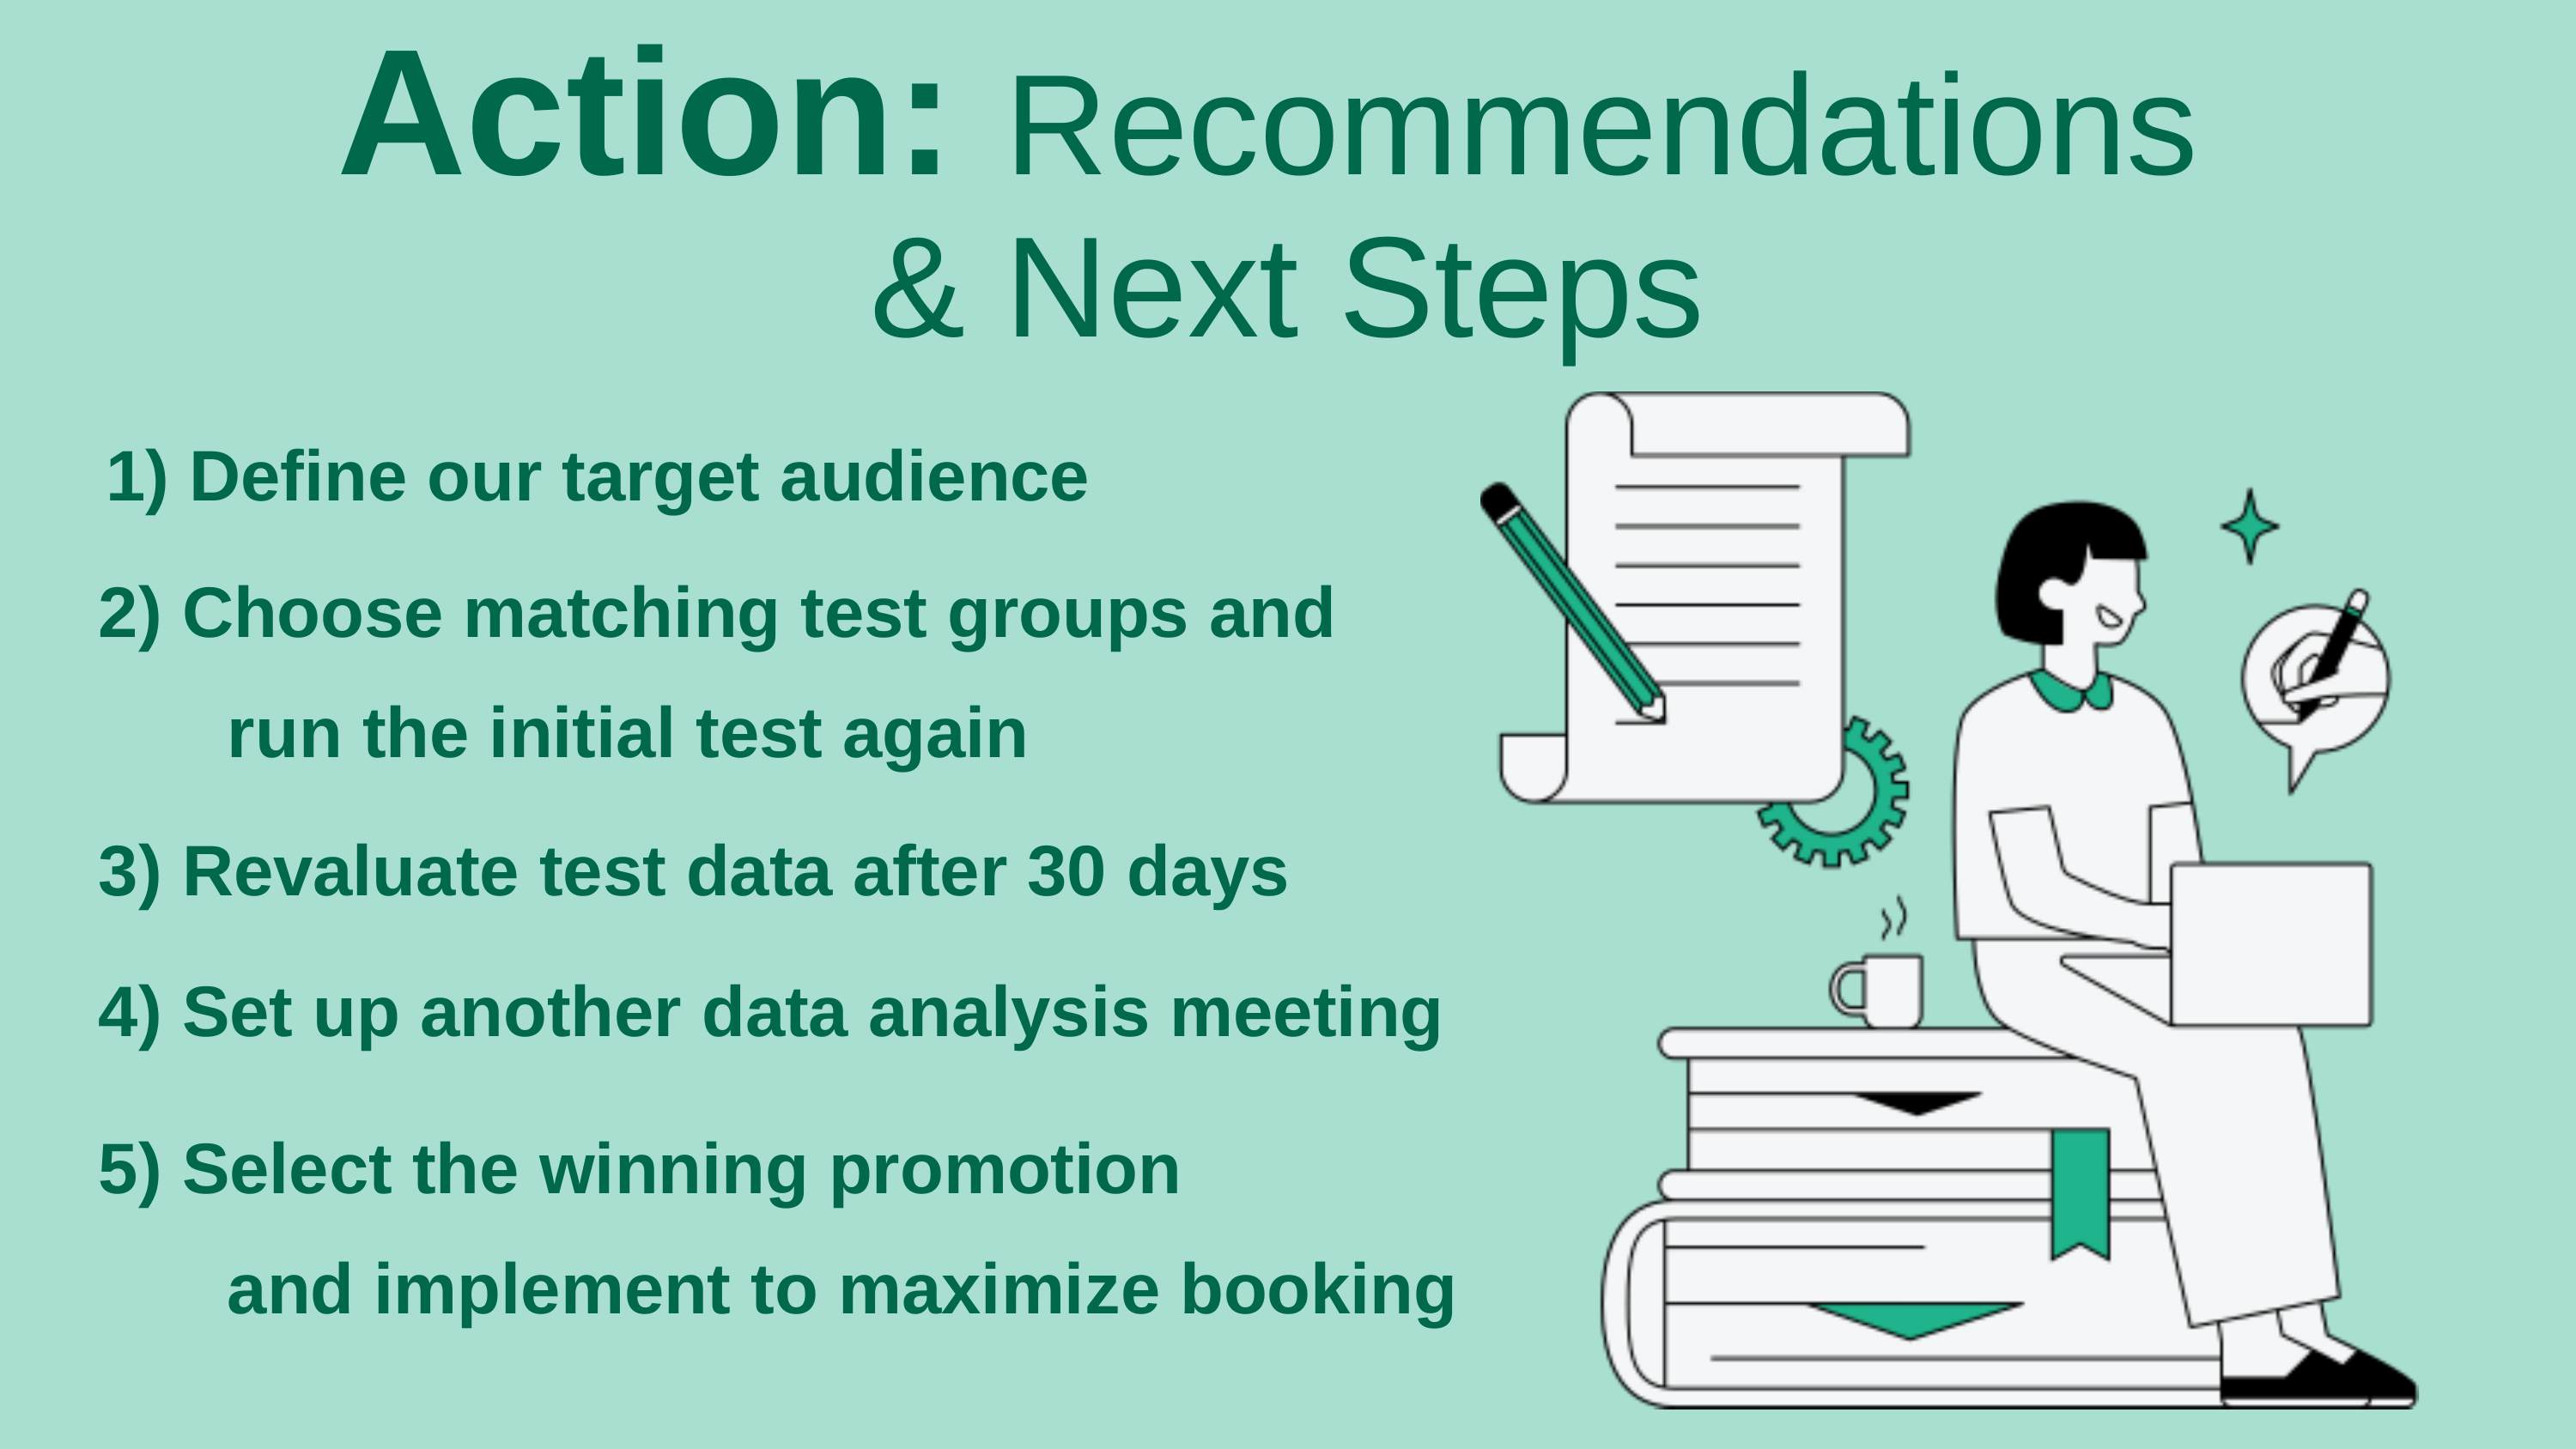

Action: Recommendations
& Next Steps

 1) Define our target audience
2) Choose matching test groups and 	run the initial test again
3) Revaluate test data after 30 days
4) Set up another data analysis meeting
5) Select the winning promotion
	and implement to maximize booking